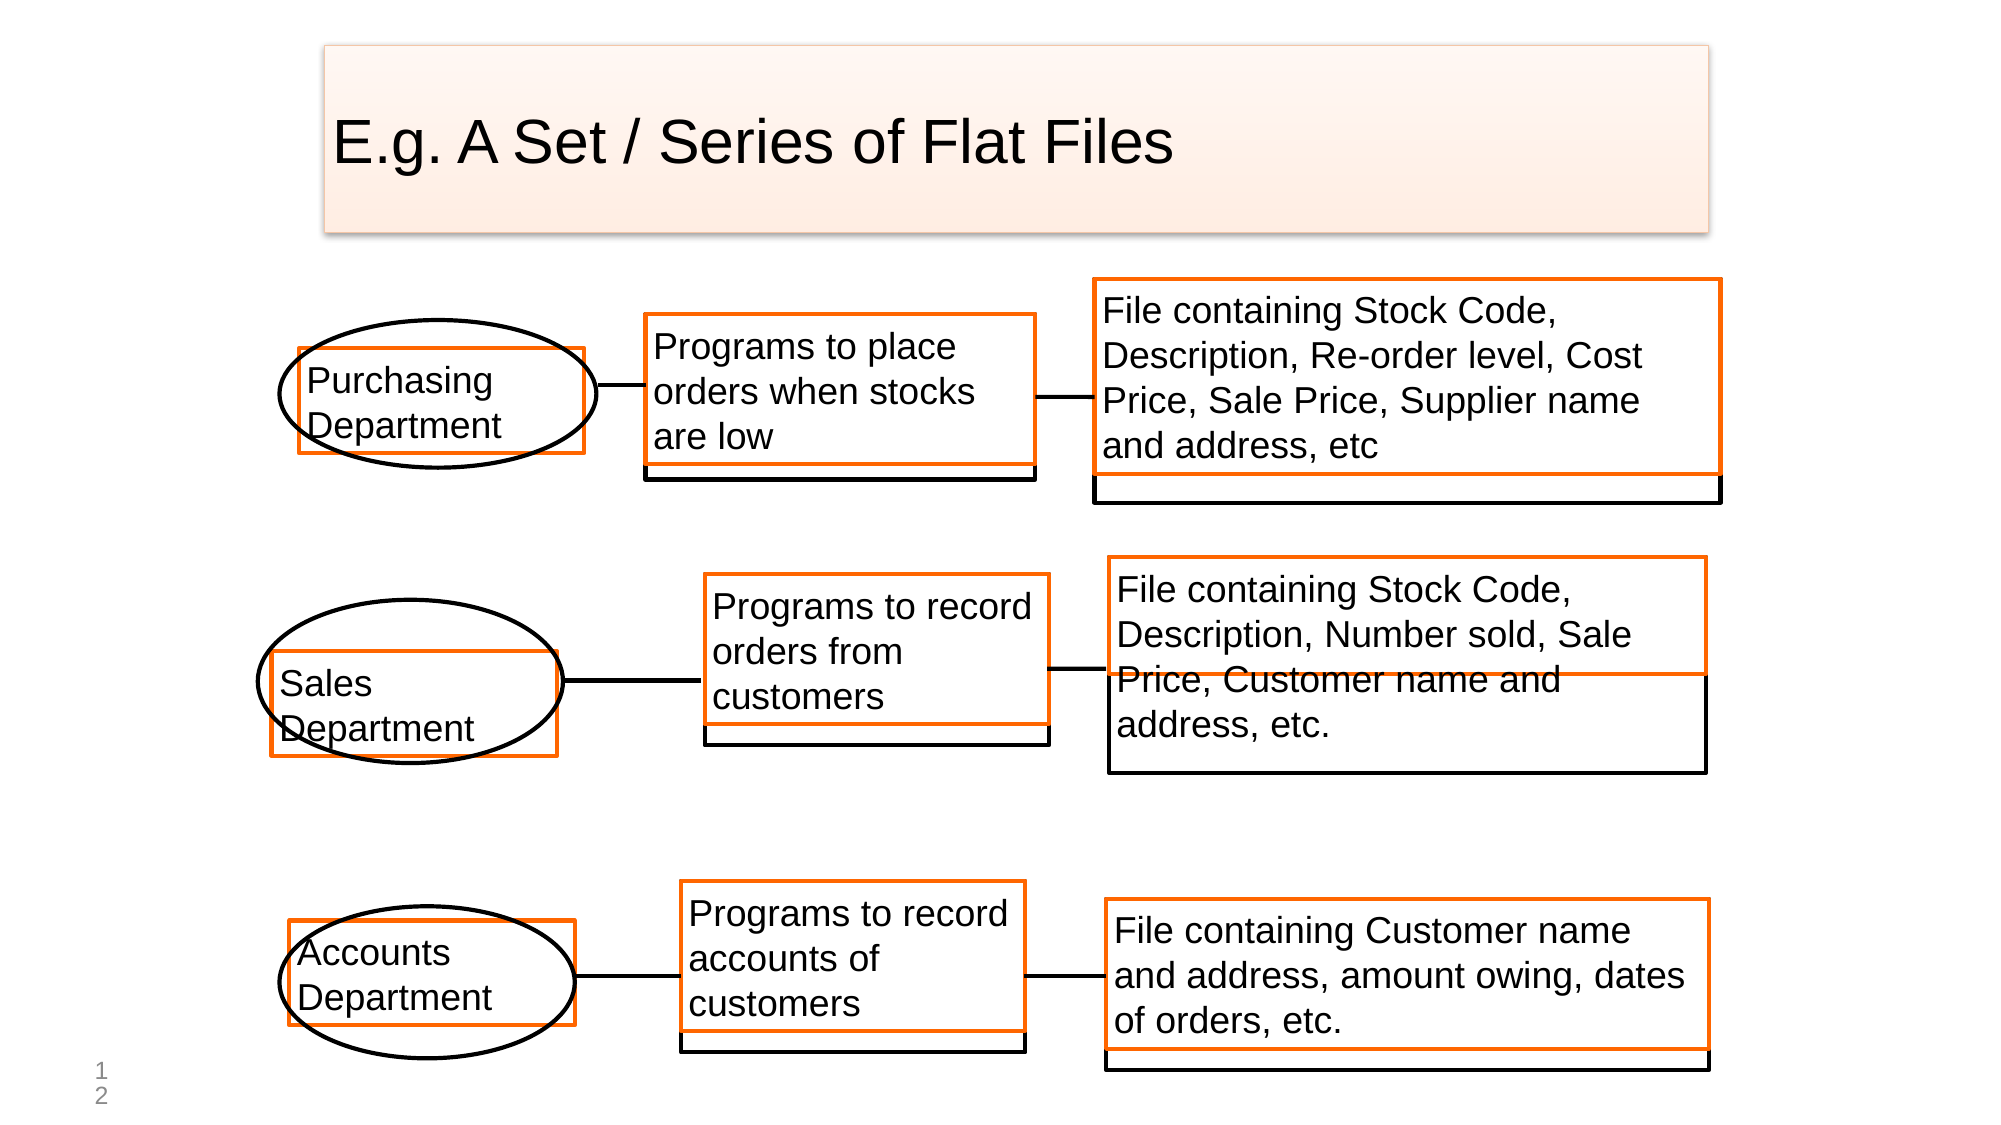

E.g. A Set / Series of Flat Files

File containing Stock Code, Description, Re-order level, Cost Price, Sale Price, Supplier name and address, etc

Programs to place orders when stocks are low

Purchasing Department

File containing Stock Code, Description, Number sold, Sale Price, Customer name and address, etc.

Programs to record orders from customers

Sales Department

Programs to record accounts of customers

File containing Customer name and address, amount owing, dates of orders, etc.

Accounts Department

12